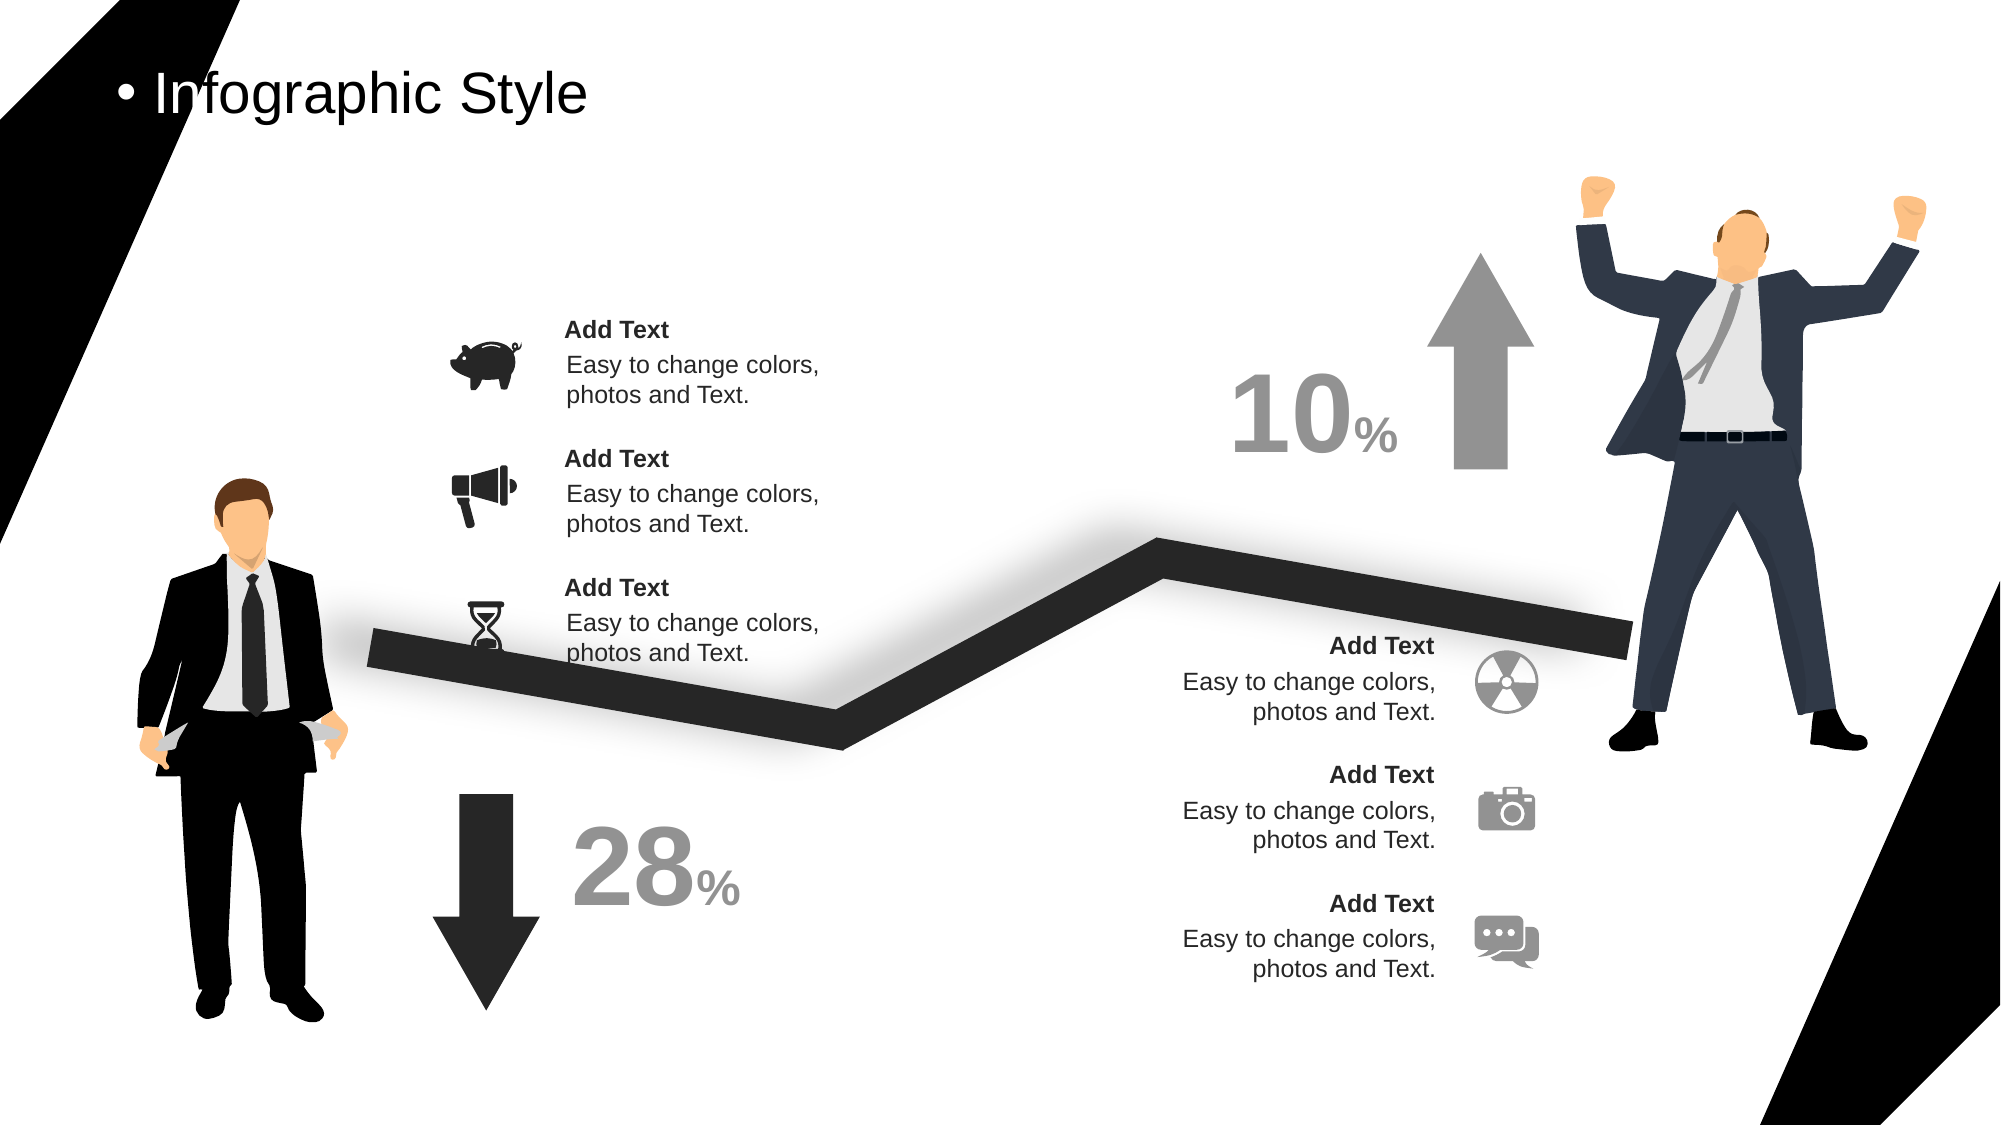

Infographic Style

Add Text
Easy to change colors, photos and Text.
10%

Add Text
Easy to change colors, photos and Text.

Add Text
Easy to change colors, photos and Text.

Add Text
Easy to change colors, photos and Text.

Add Text
Easy to change colors, photos and Text.
28%

Add Text
Easy to change colors, photos and Text.